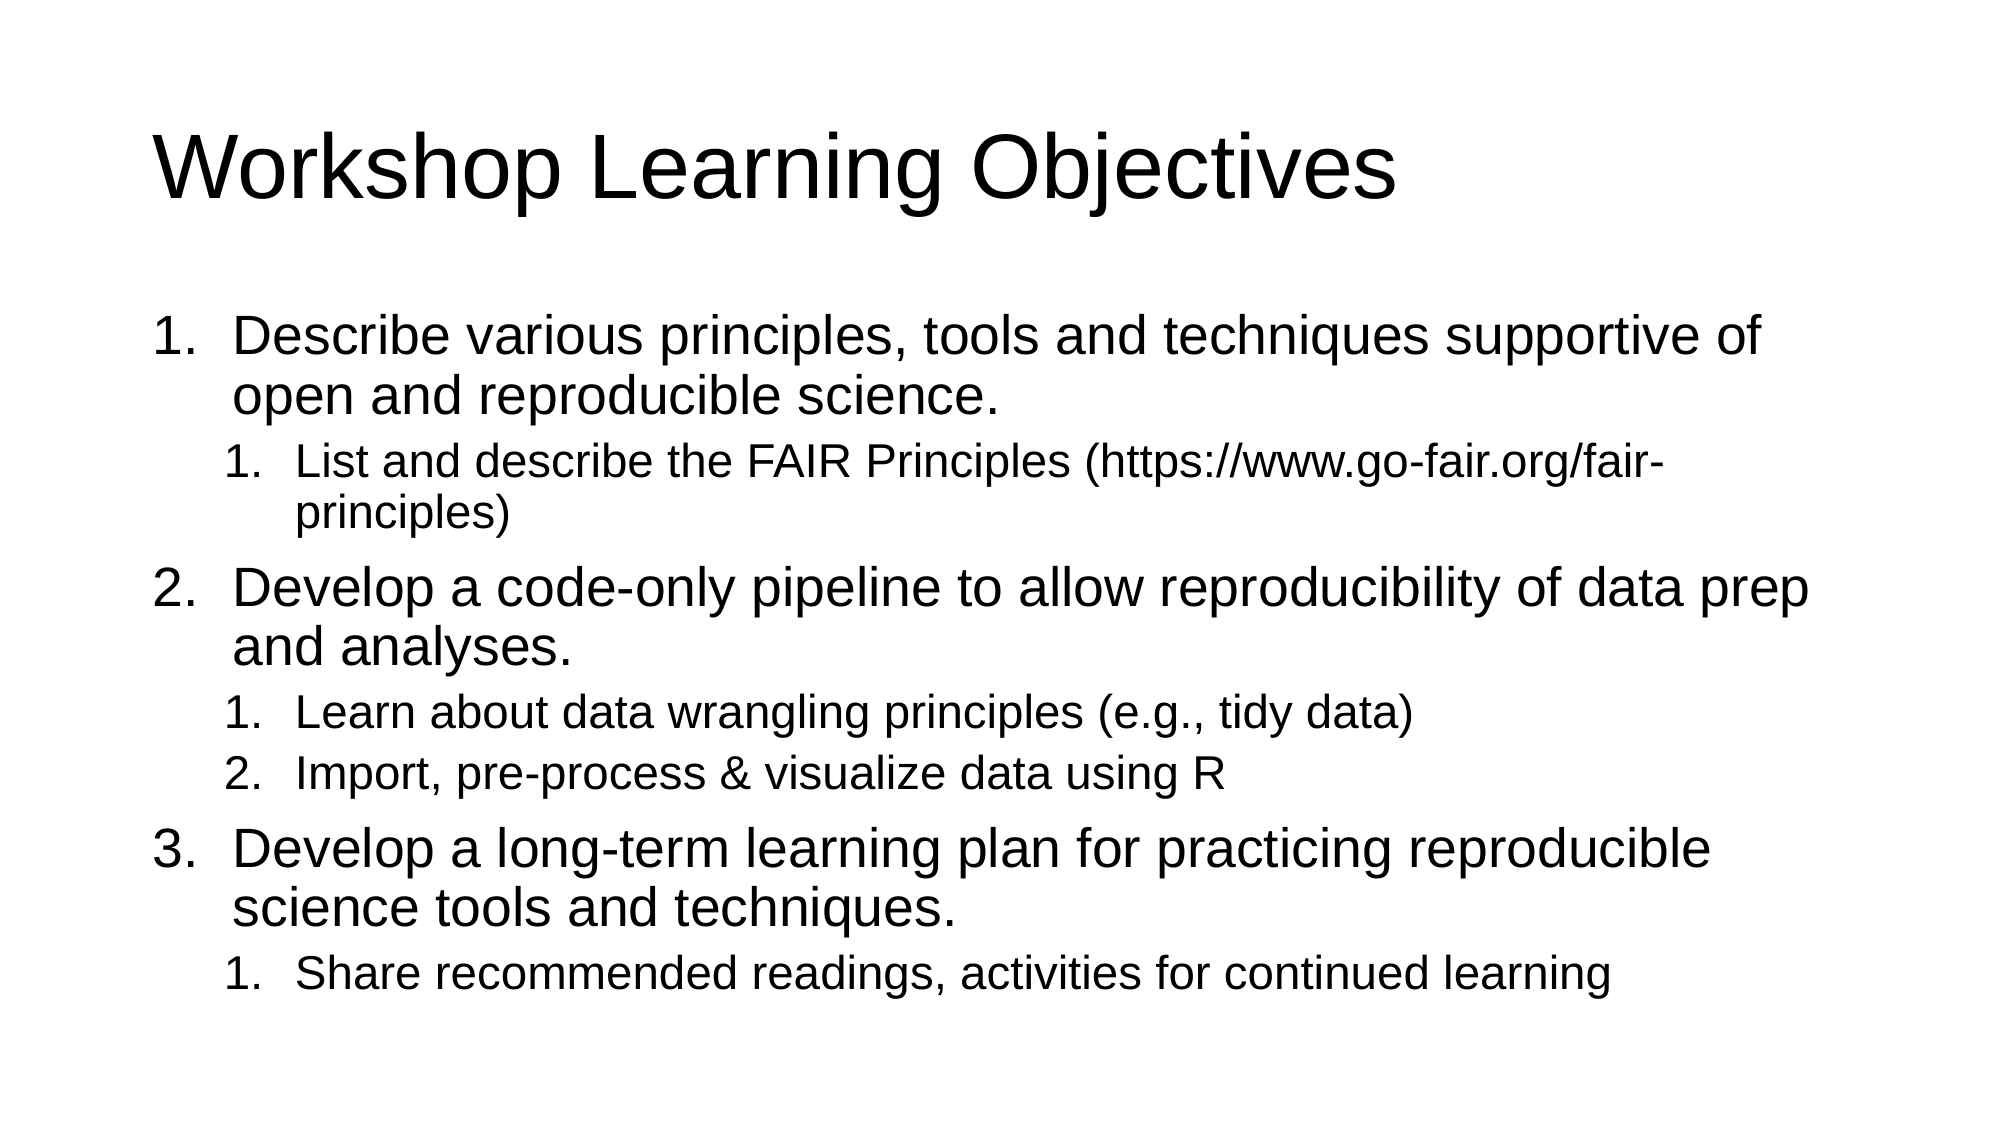

# Workshop Learning Objectives
Describe various principles, tools and techniques supportive of open and reproducible science.
List and describe the FAIR Principles (https://www.go-fair.org/fair-principles)
Develop a code-only pipeline to allow reproducibility of data prep and analyses.
Learn about data wrangling principles (e.g., tidy data)
Import, pre-process & visualize data using R
Develop a long-term learning plan for practicing reproducible science tools and techniques.
Share recommended readings, activities for continued learning